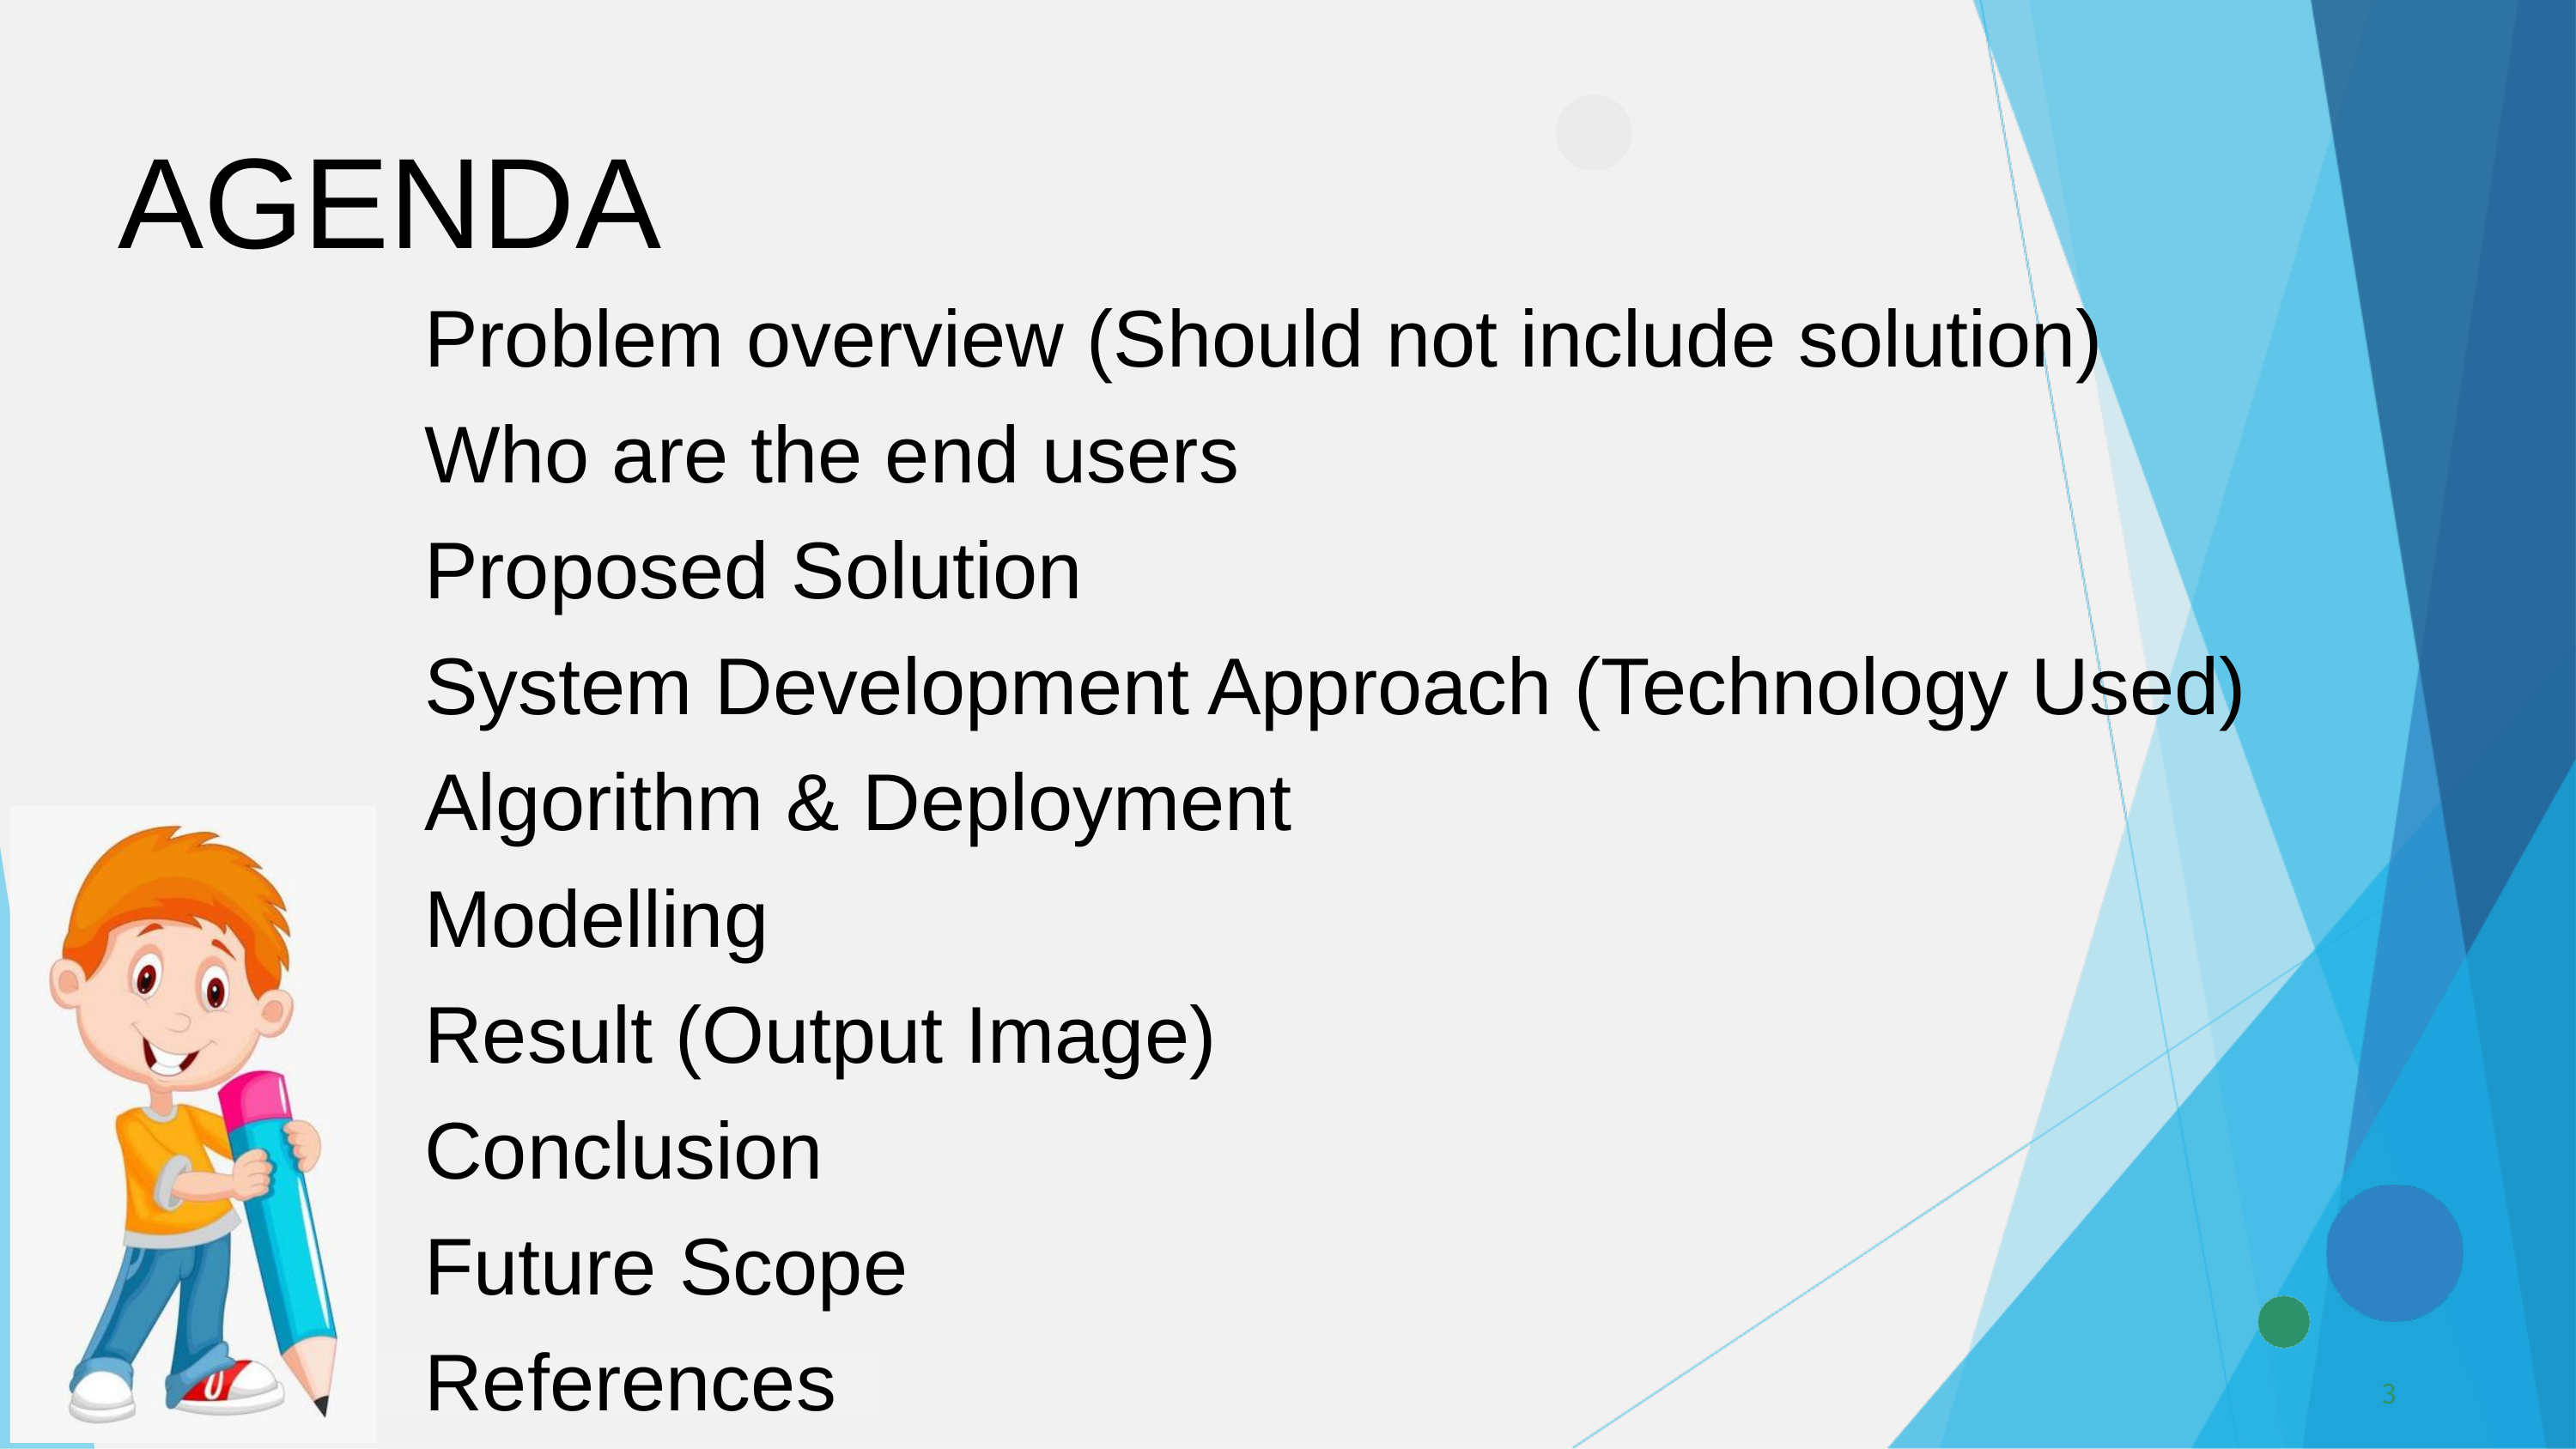

AGENDA

Problem overview (Should not include solution)
Who are the end users
Proposed Solution
System Development Approach (Technology Used)
Algorithm & Deployment
Modelling
Result (Output Image)
Conclusion
Future Scope
References

3
3/21/2024  Annual Review